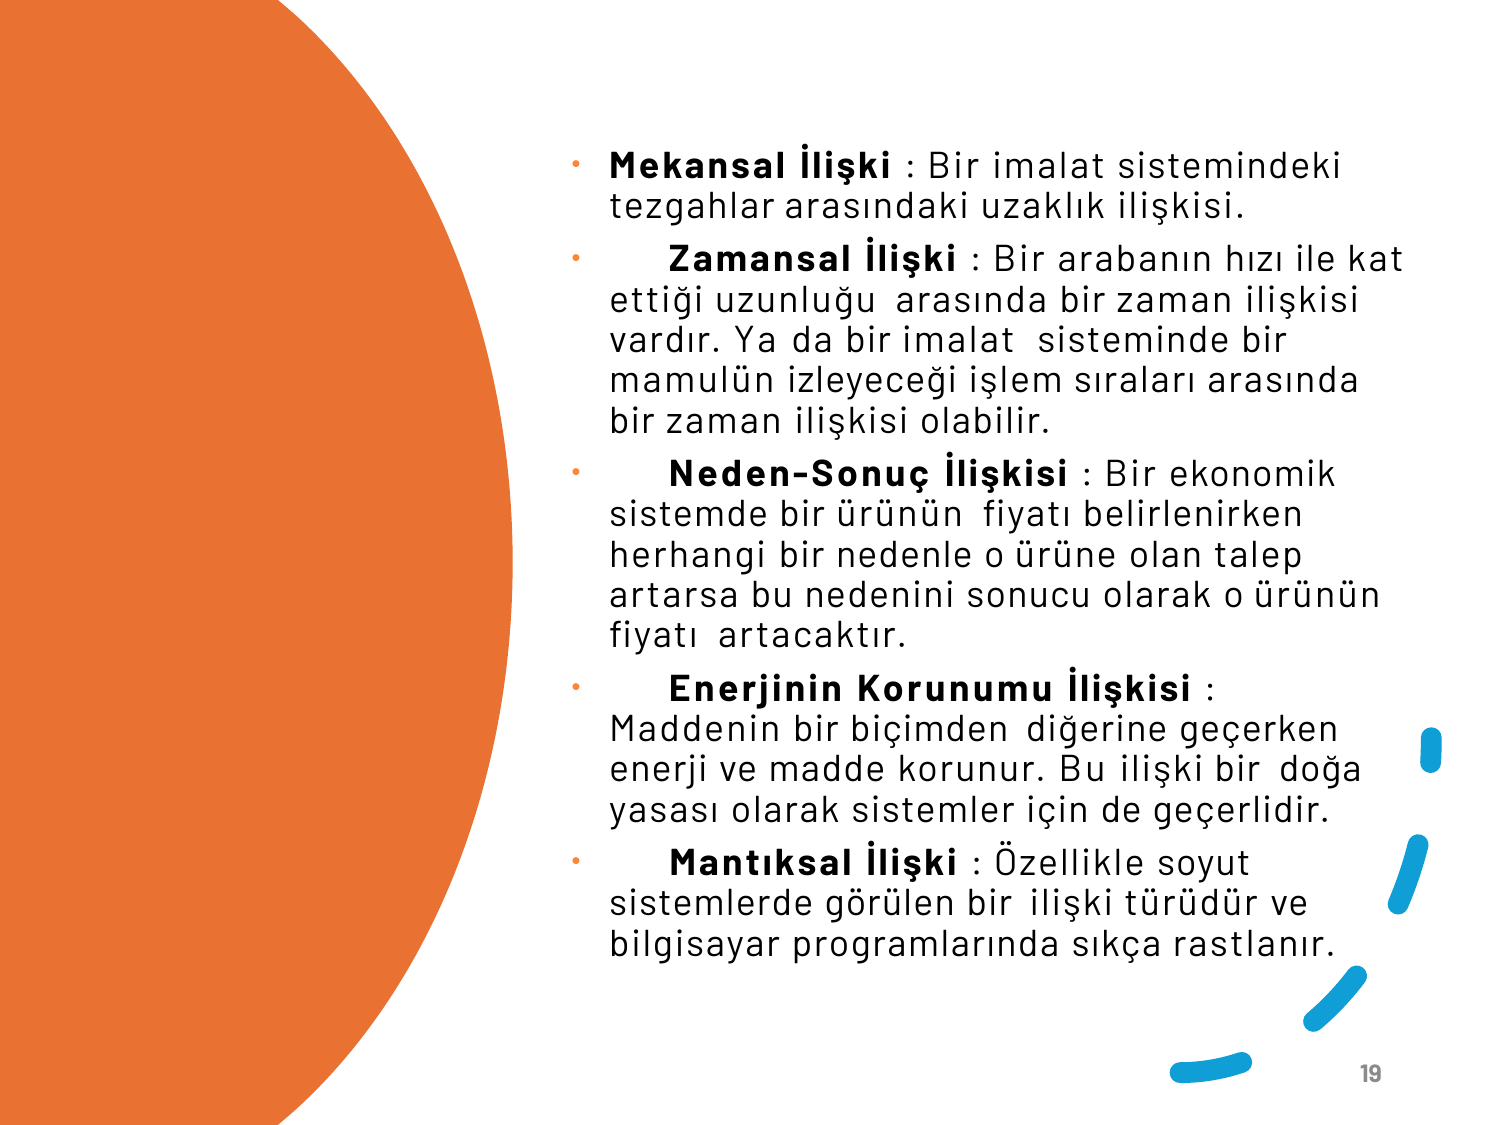

Mekansal İlişki : Bir imalat sistemindeki tezgahlar arasındaki uzaklık ilişkisi.
	Zamansal İlişki : Bir arabanın hızı ile kat ettiği uzunluğu  arasında bir zaman ilişkisi vardır. Ya da bir imalat  sisteminde bir mamulün izleyeceği işlem sıraları arasında  bir zaman ilişkisi olabilir.
	Neden-Sonuç İlişkisi : Bir ekonomik sistemde bir ürünün  fiyatı belirlenirken herhangi bir nedenle o ürüne olan talep  artarsa bu nedenini sonucu olarak o ürünün fiyatı  artacaktır.
	Enerjinin Korunumu İlişkisi : Maddenin bir biçimden  diğerine geçerken enerji ve madde korunur. Bu ilişki bir  doğa yasası olarak sistemler için de geçerlidir.
	Mantıksal İlişki : Özellikle soyut sistemlerde görülen bir  ilişki türüdür ve bilgisayar programlarında sıkça rastlanır.

19